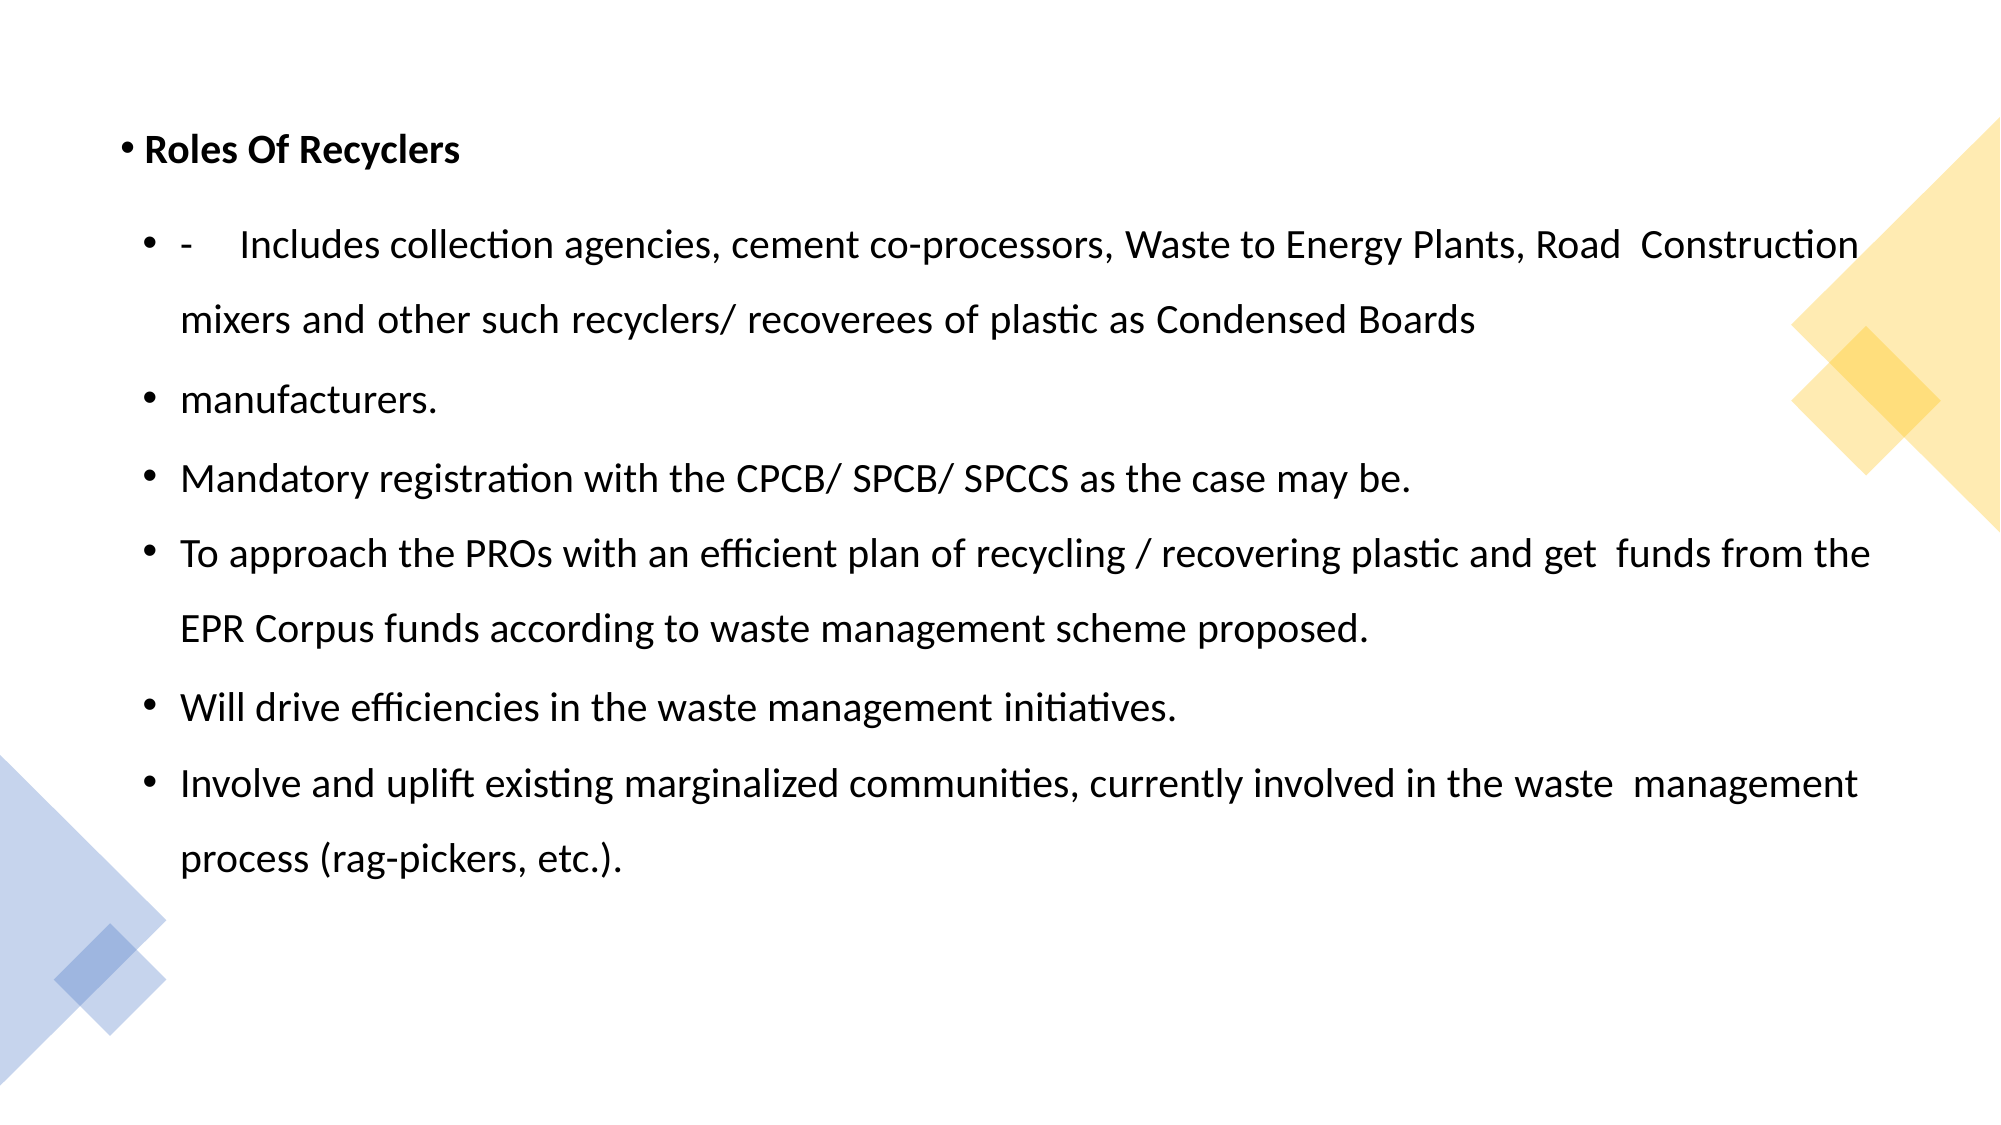

Roles Of Recyclers
-	Includes collection agencies, cement co-processors, Waste to Energy Plants, Road  Construction mixers and other such recyclers/ recoverees of plastic as Condensed Boards
manufacturers.
Mandatory registration with the CPCB/ SPCB/ SPCCS as the case may be.
To approach the PROs with an efficient plan of recycling / recovering plastic and get  funds from the EPR Corpus funds according to waste management scheme proposed.
Will drive efficiencies in the waste management initiatives.
Involve and uplift existing marginalized communities, currently involved in the waste  management process (rag-pickers, etc.).